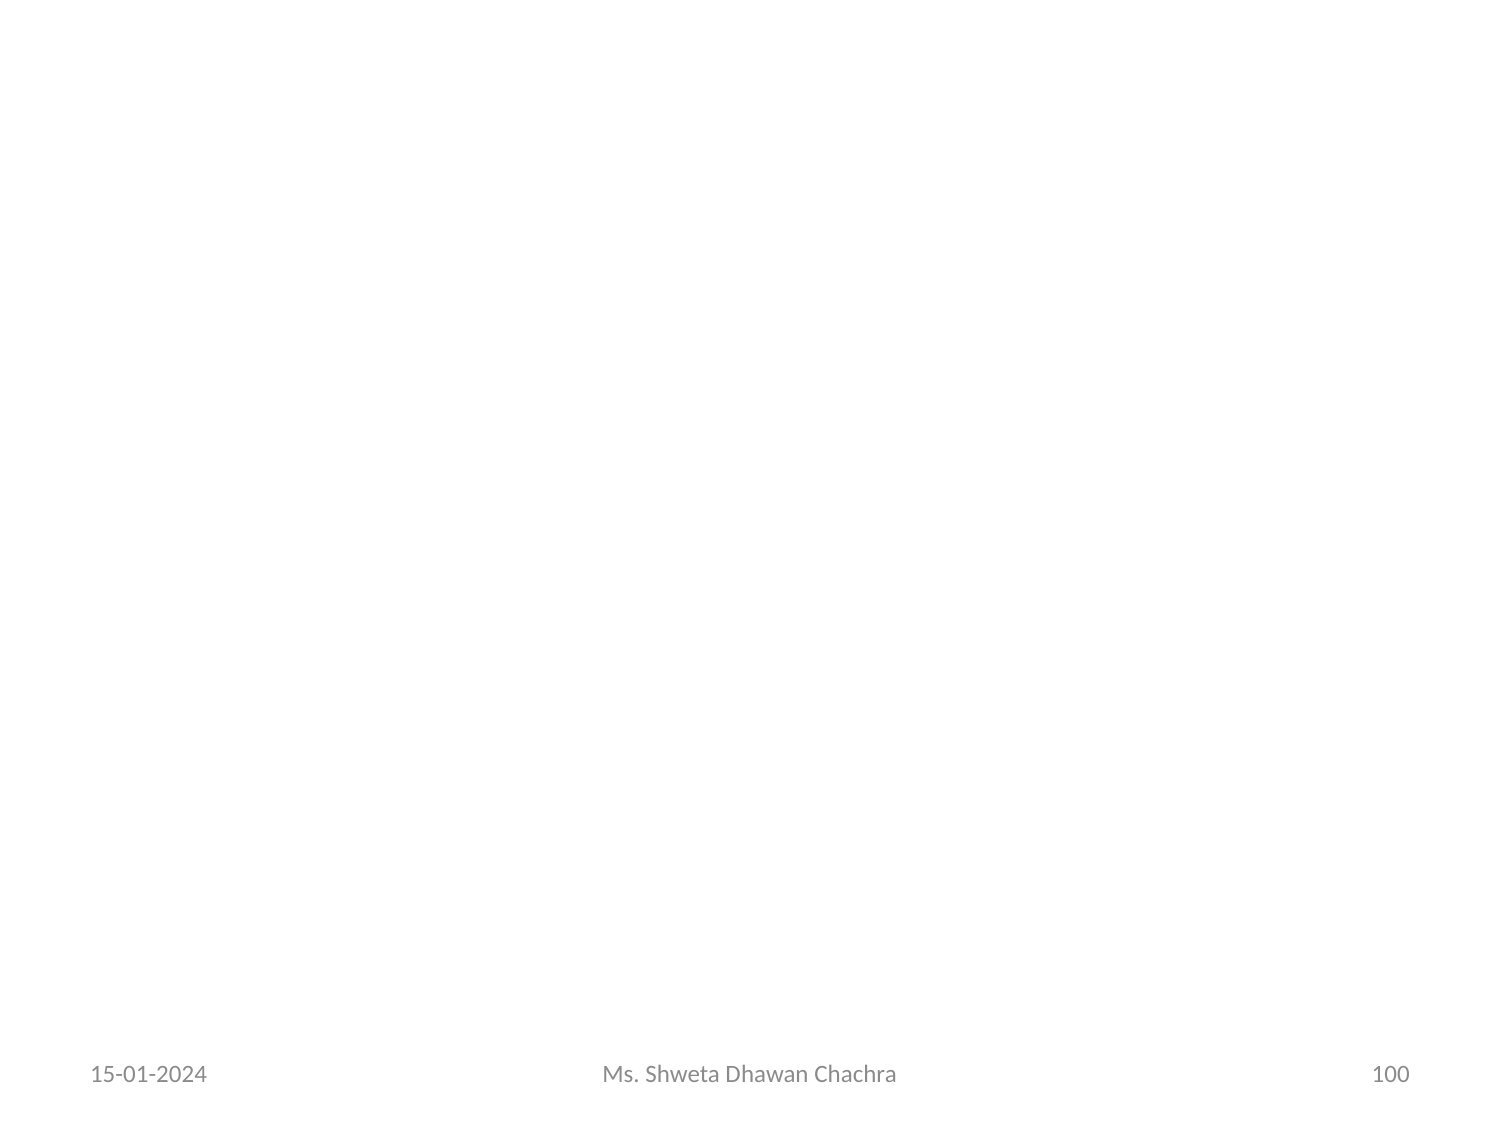

#

15-01-2024
Ms. Shweta Dhawan Chachra
100